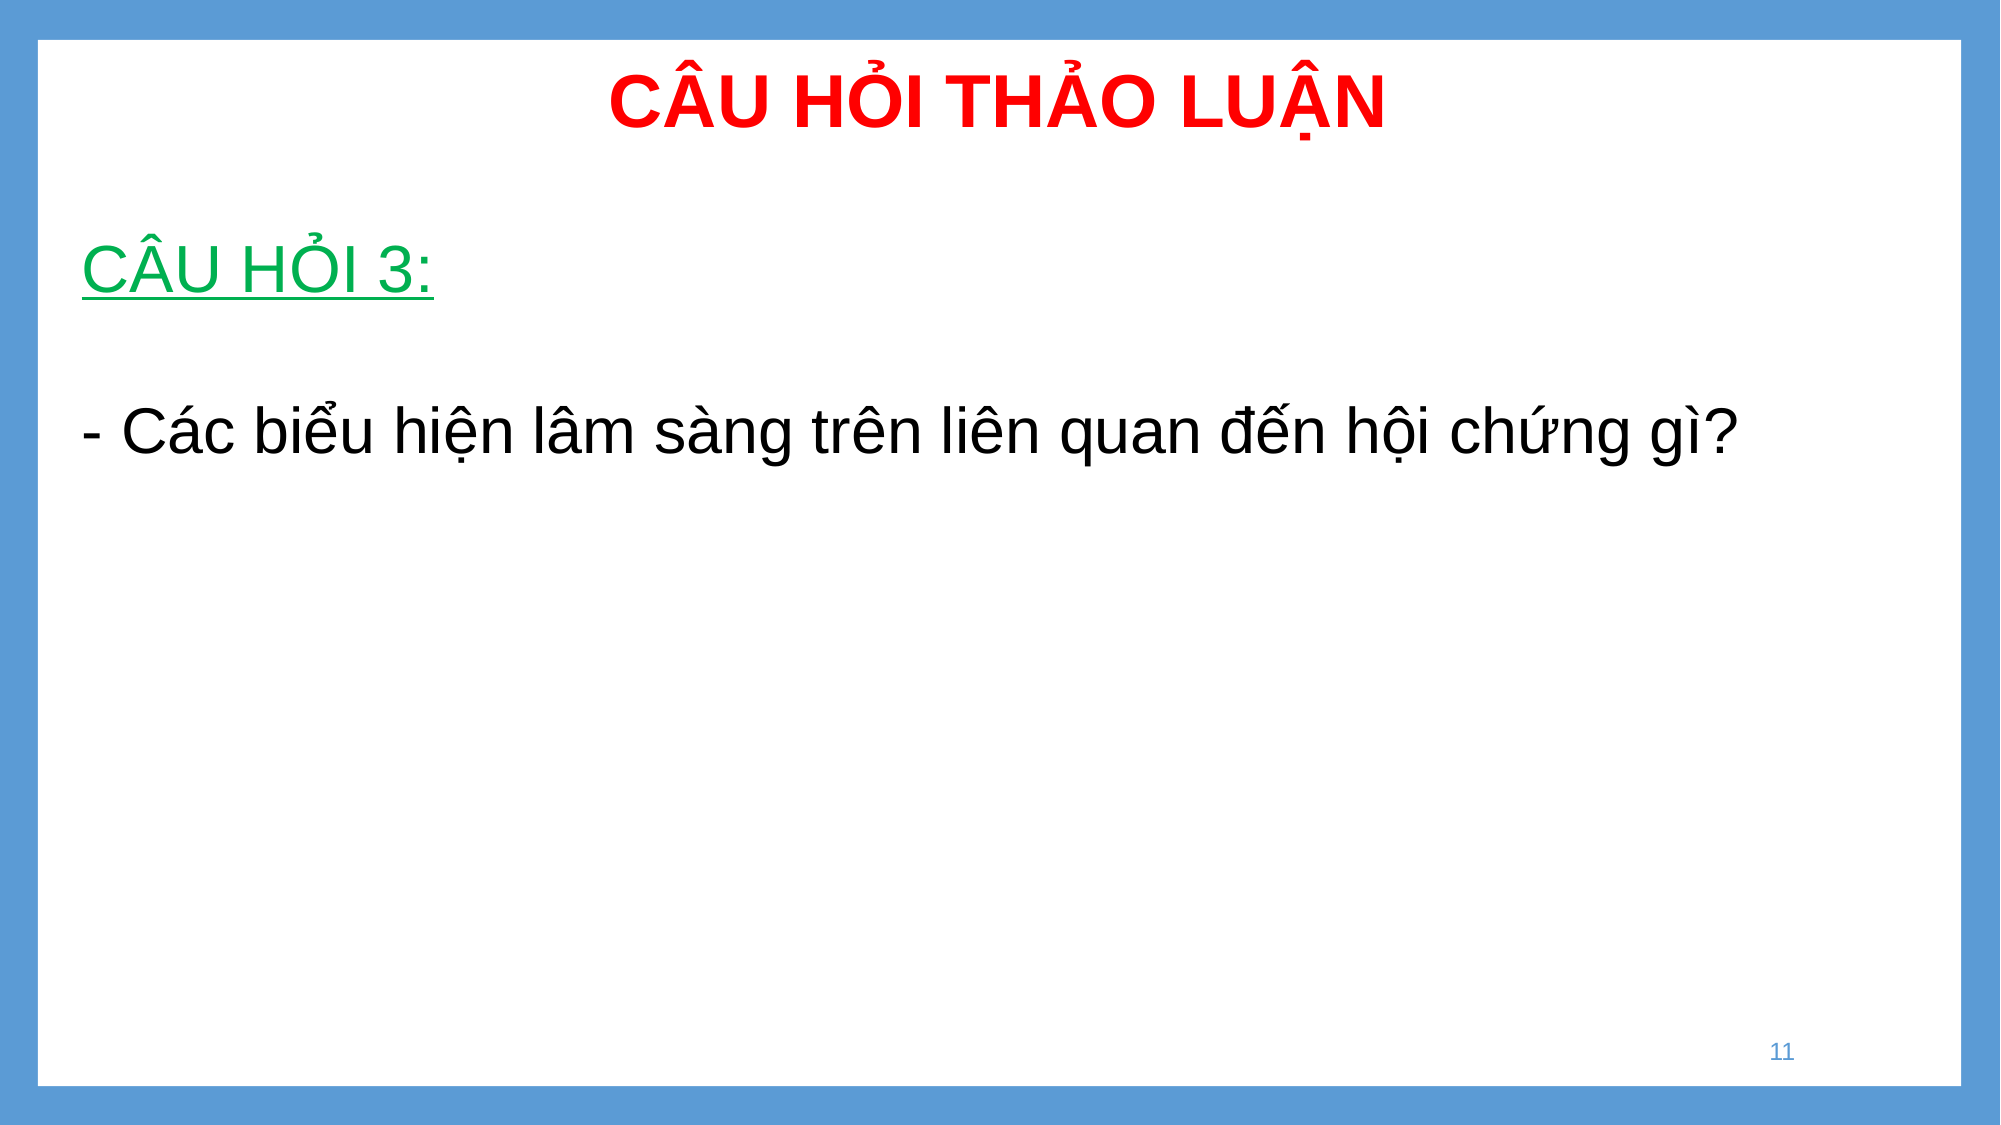

# CÂU HỎI THẢO LUẬN
CÂU HỎI 3:
- Các biểu hiện lâm sàng trên liên quan đến hội chứng gì?
11